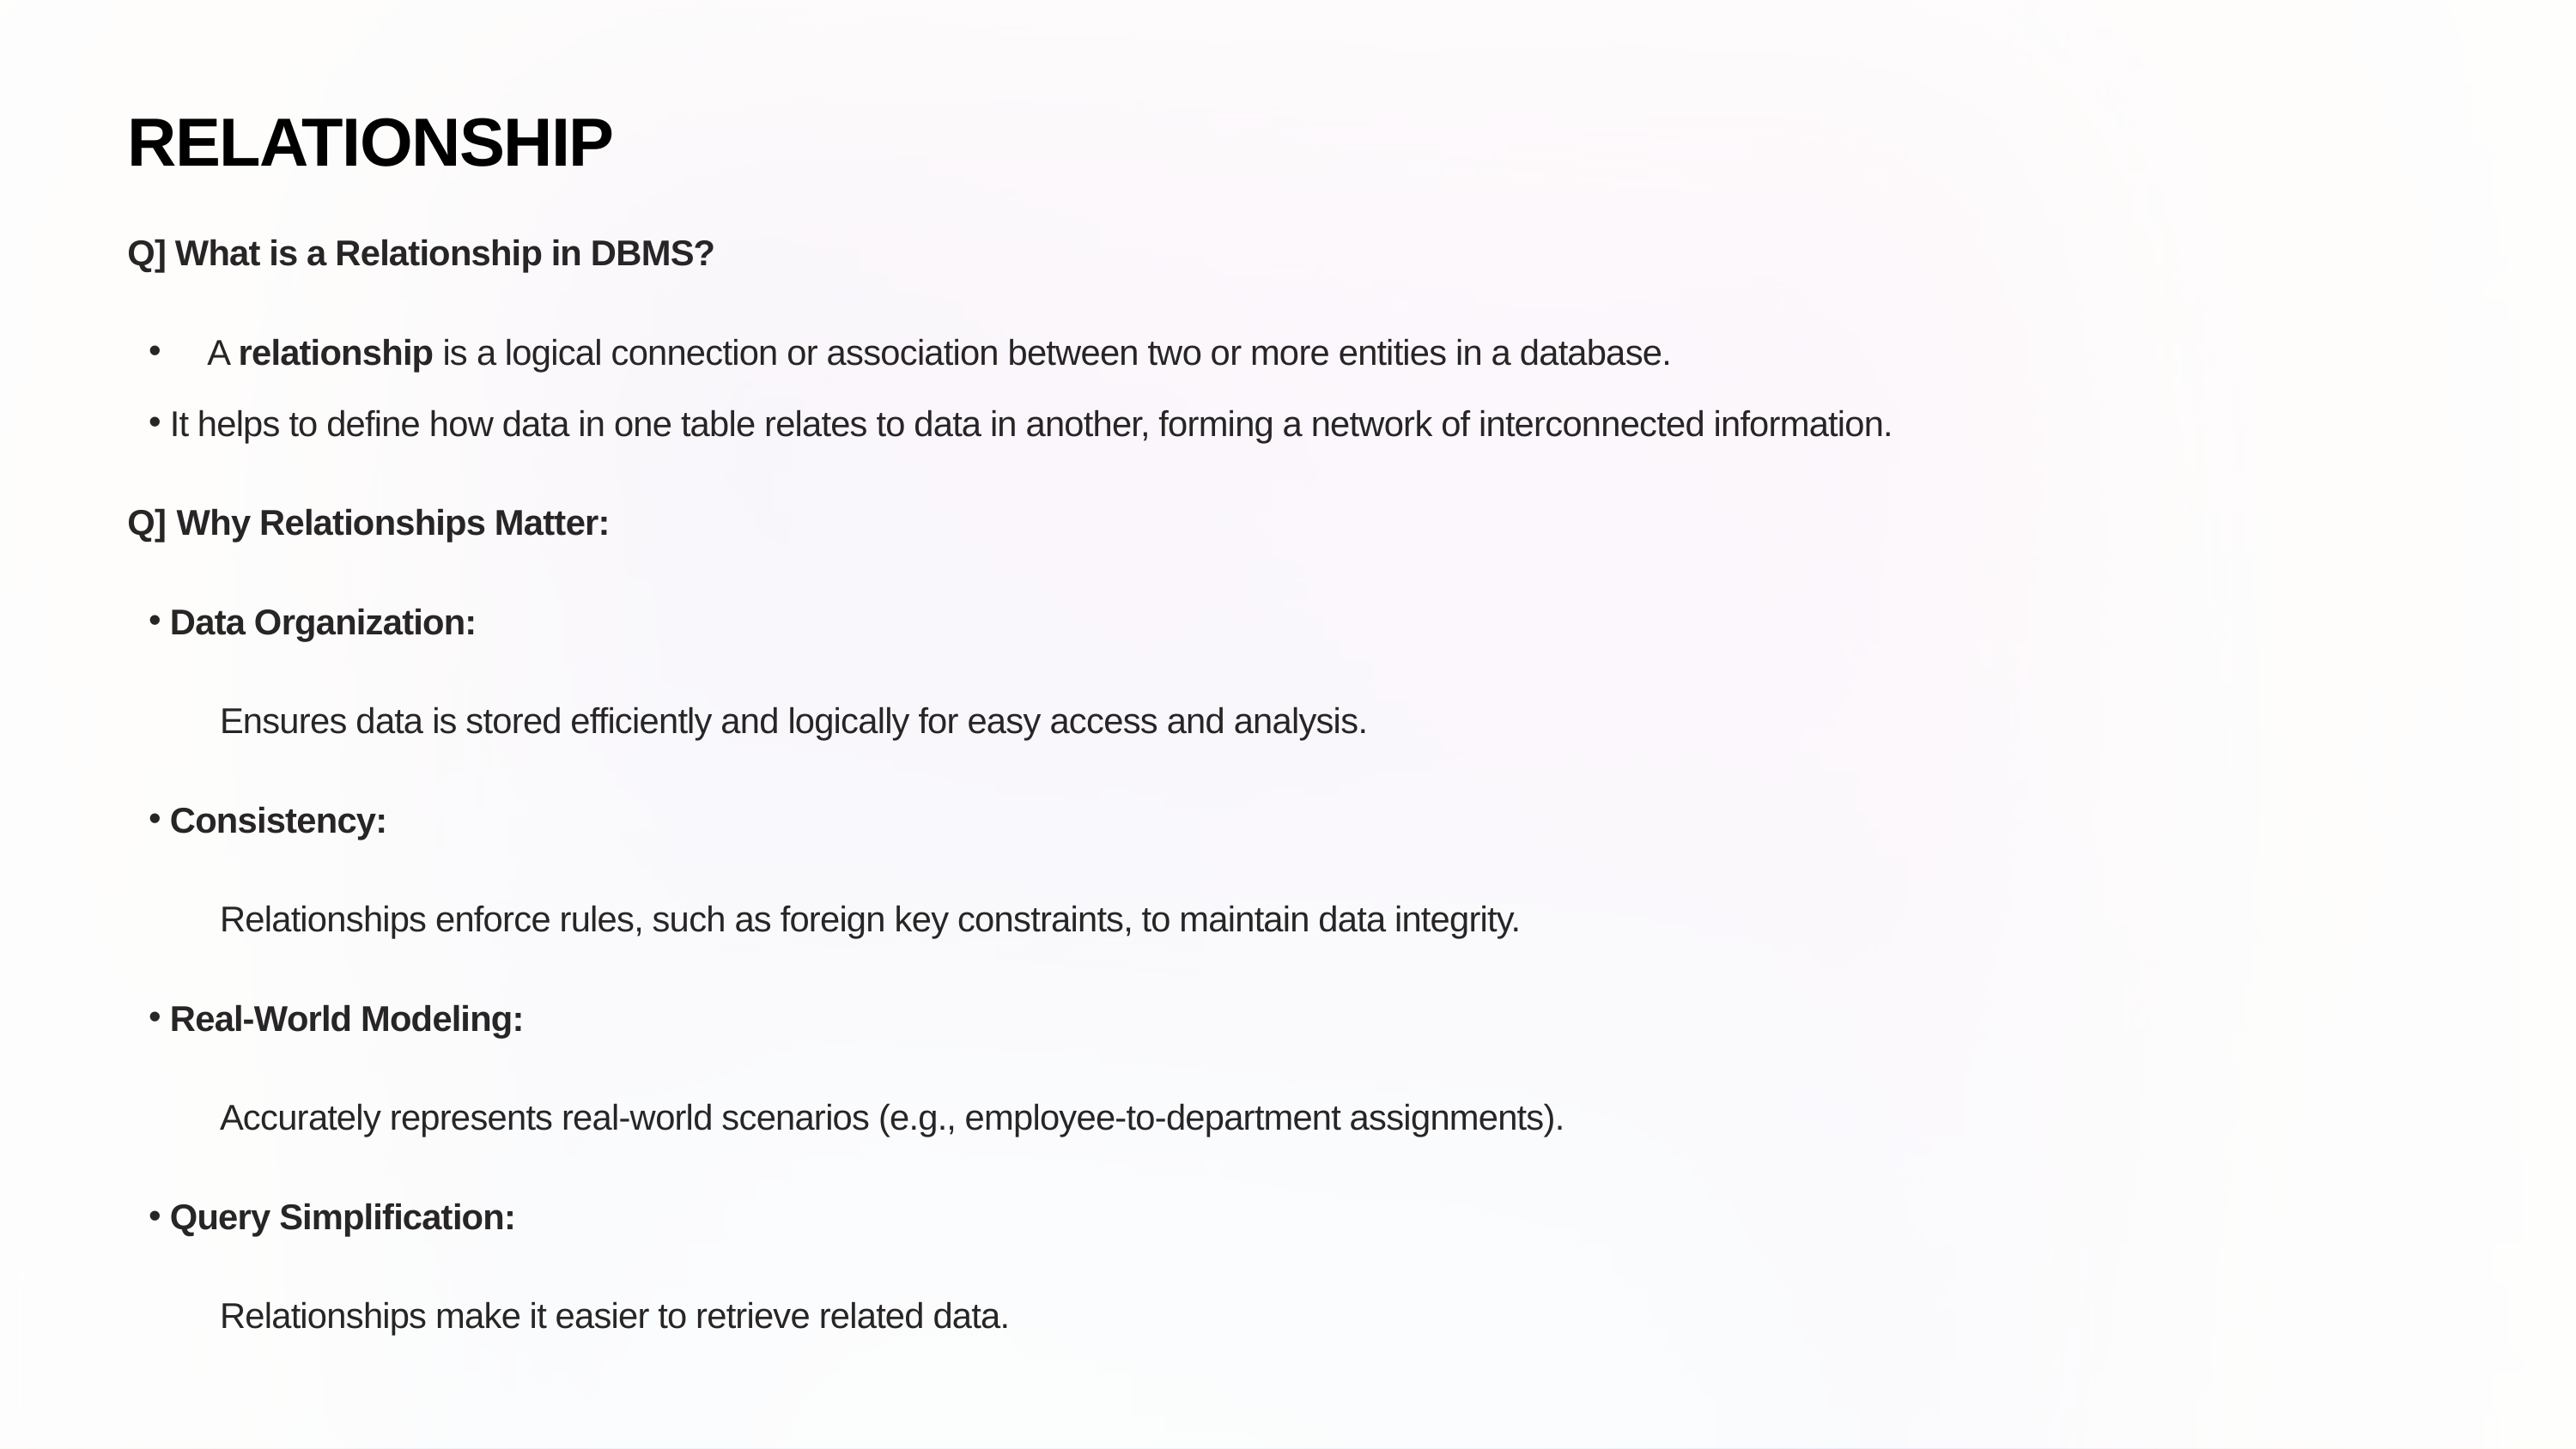

RELATIONSHIP
Q] What is a Relationship in DBMS?
    A relationship is a logical connection or association between two or more entities in a database.
It helps to define how data in one table relates to data in another, forming a network of interconnected information.
Q] Why Relationships Matter:
Data Organization:
          Ensures data is stored efficiently and logically for easy access and analysis.
Consistency:
          Relationships enforce rules, such as foreign key constraints, to maintain data integrity.
Real-World Modeling:
          Accurately represents real-world scenarios (e.g., employee-to-department assignments).
Query Simplification:
          Relationships make it easier to retrieve related data.